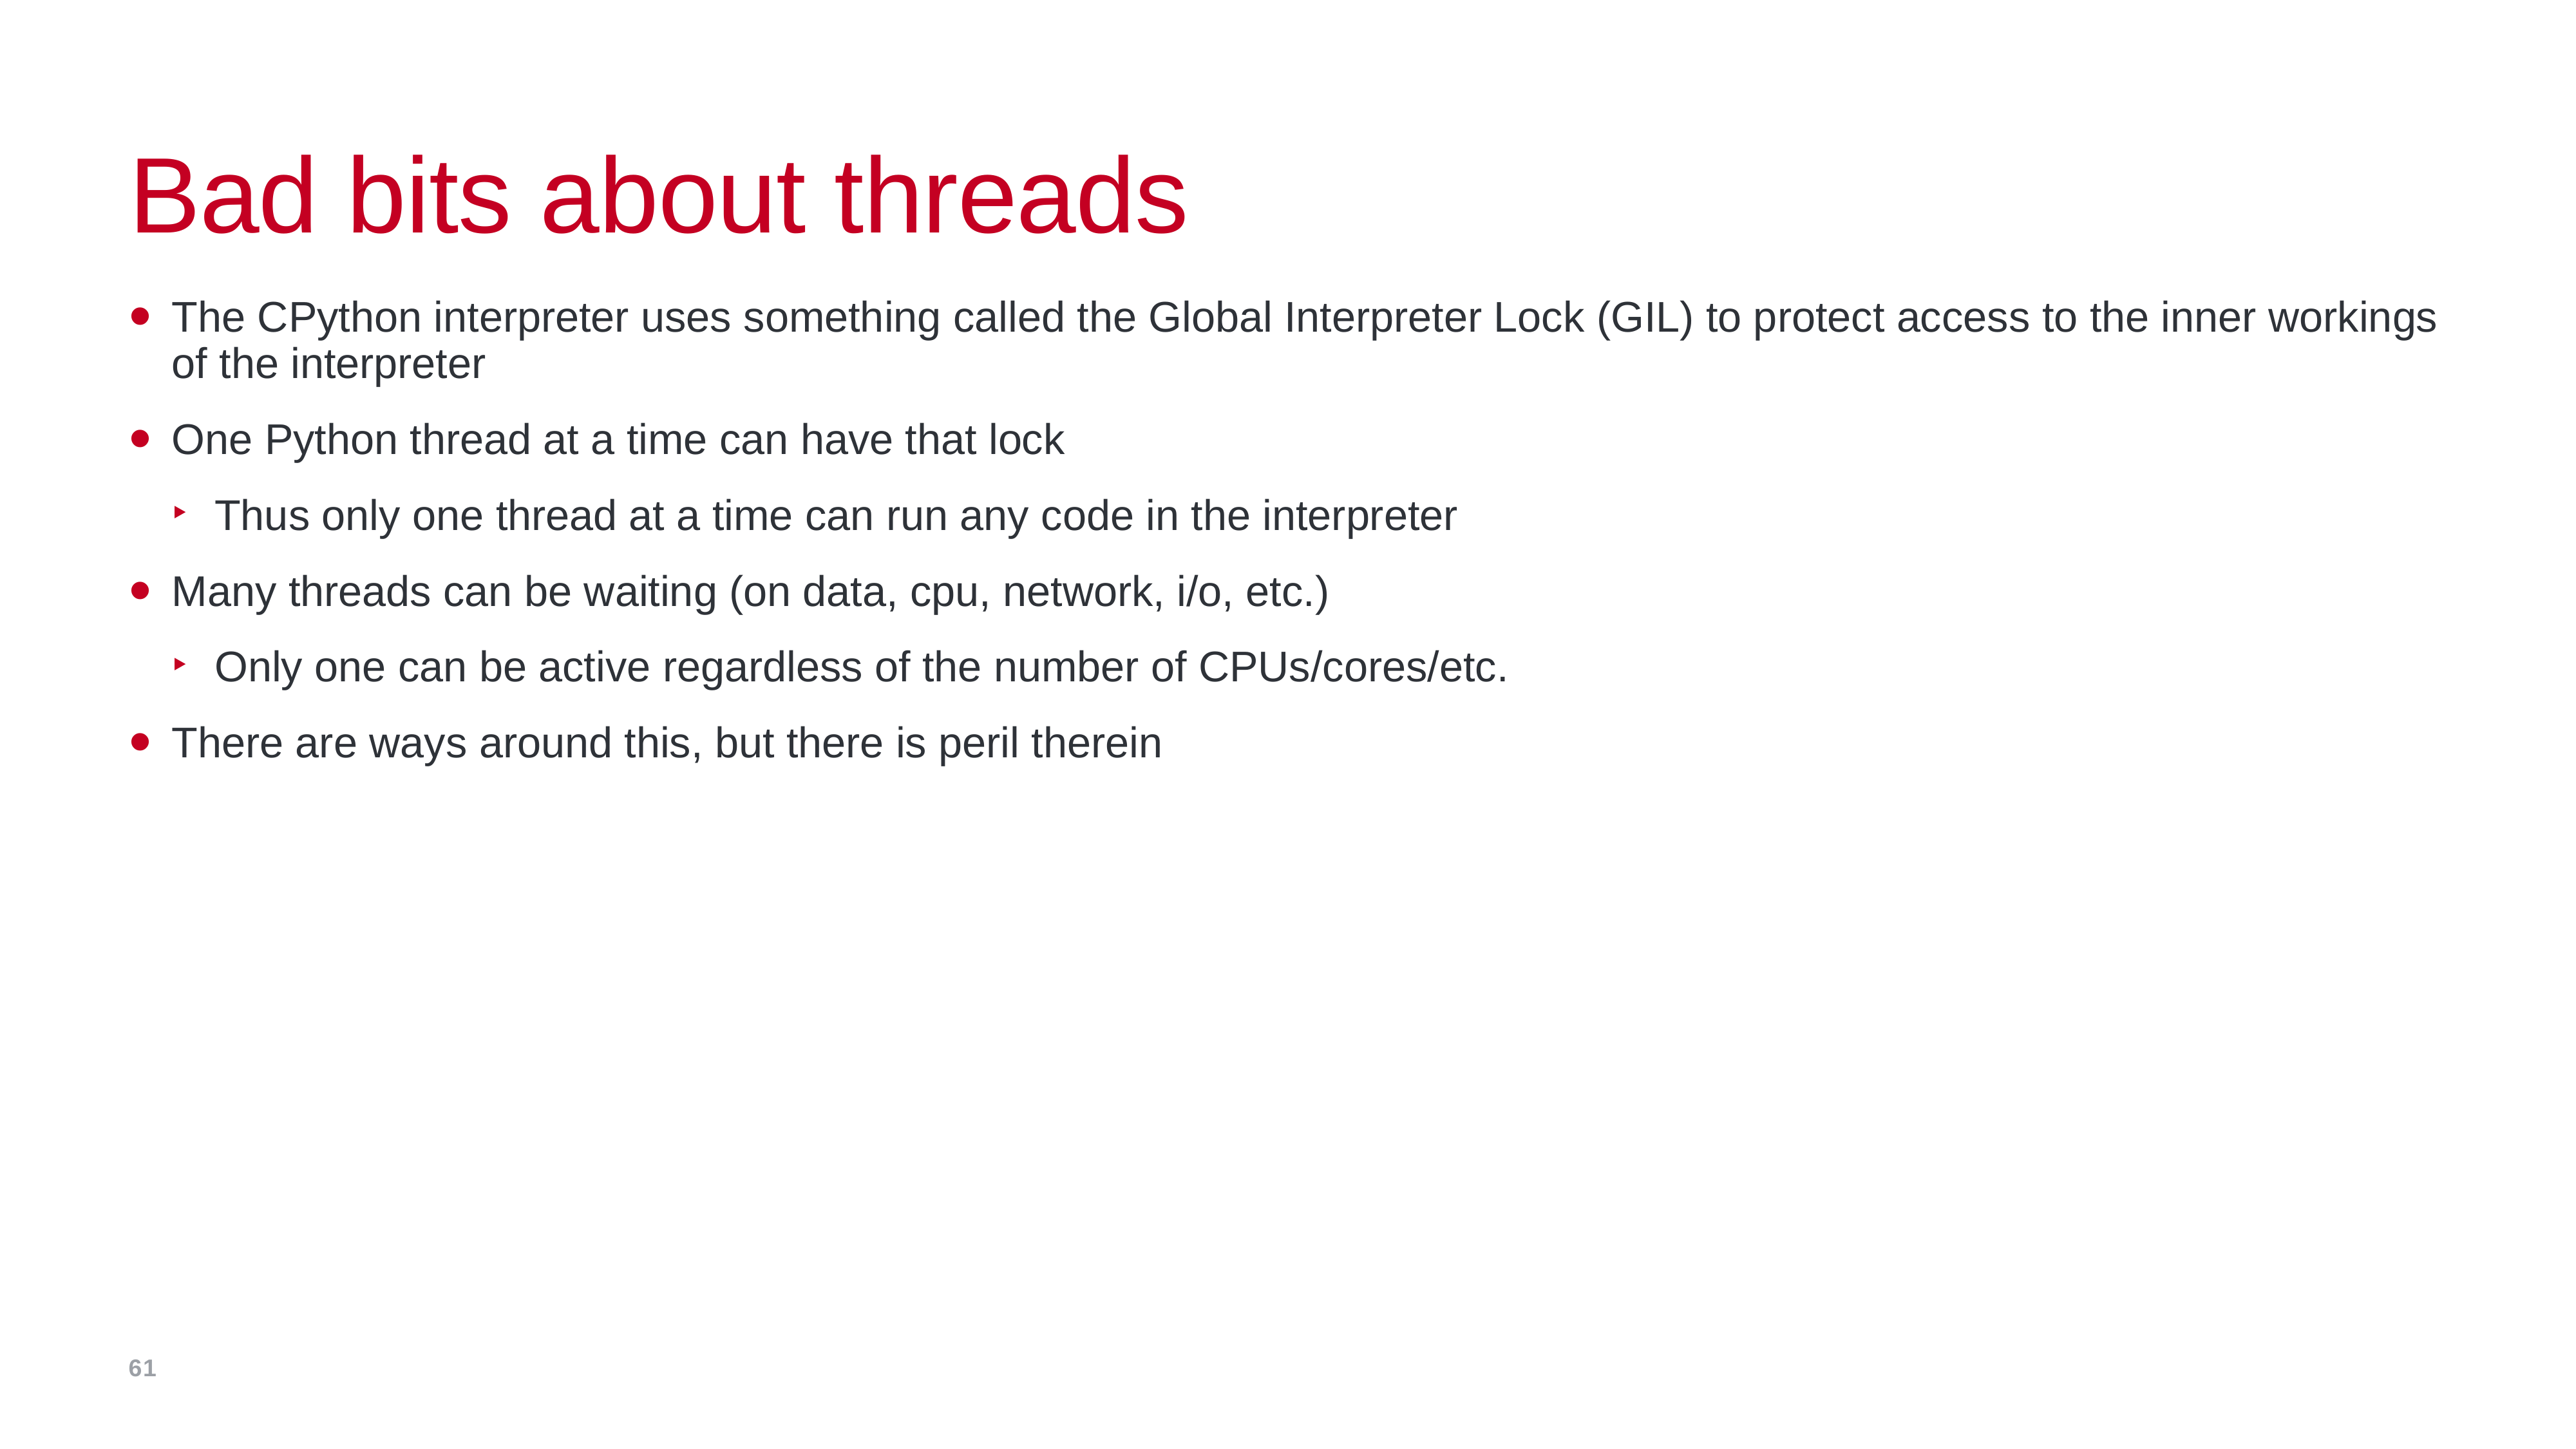

# Bad bits about threads
The CPython interpreter uses something called the Global Interpreter Lock (GIL) to protect access to the inner workings of the interpreter
One Python thread at a time can have that lock
Thus only one thread at a time can run any code in the interpreter
Many threads can be waiting (on data, cpu, network, i/o, etc.)
Only one can be active regardless of the number of CPUs/cores/etc.
There are ways around this, but there is peril therein

61